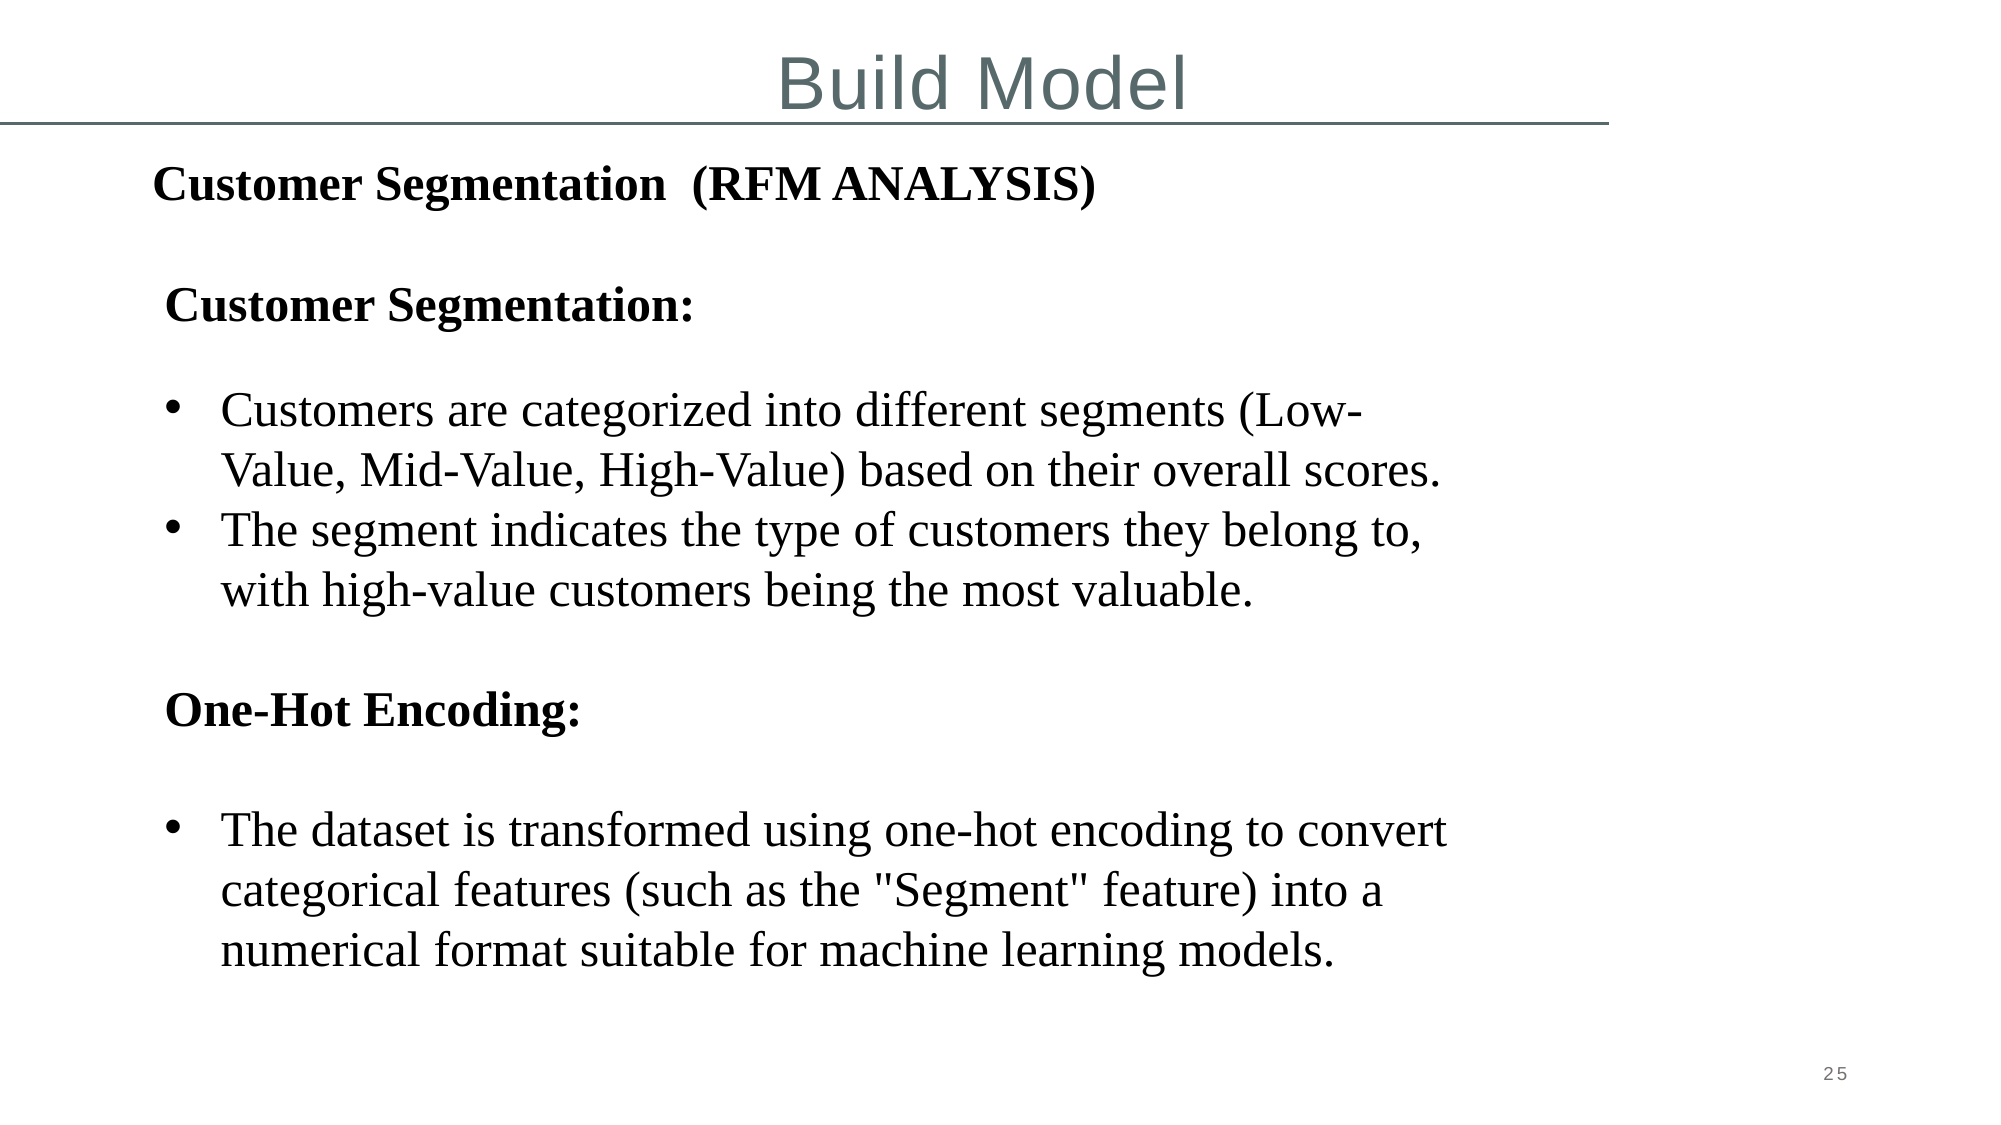

# Build Model
Customer Segmentation  (RFM ANALYSIS)
Customer Segmentation:

Customers are categorized into different segments (Low-Value, Mid-Value, High-Value) based on their overall scores.
The segment indicates the type of customers they belong to, with high-value customers being the most valuable.

One-Hot Encoding:

The dataset is transformed using one-hot encoding to convert categorical features (such as the "Segment" feature) into a numerical format suitable for machine learning models.
25